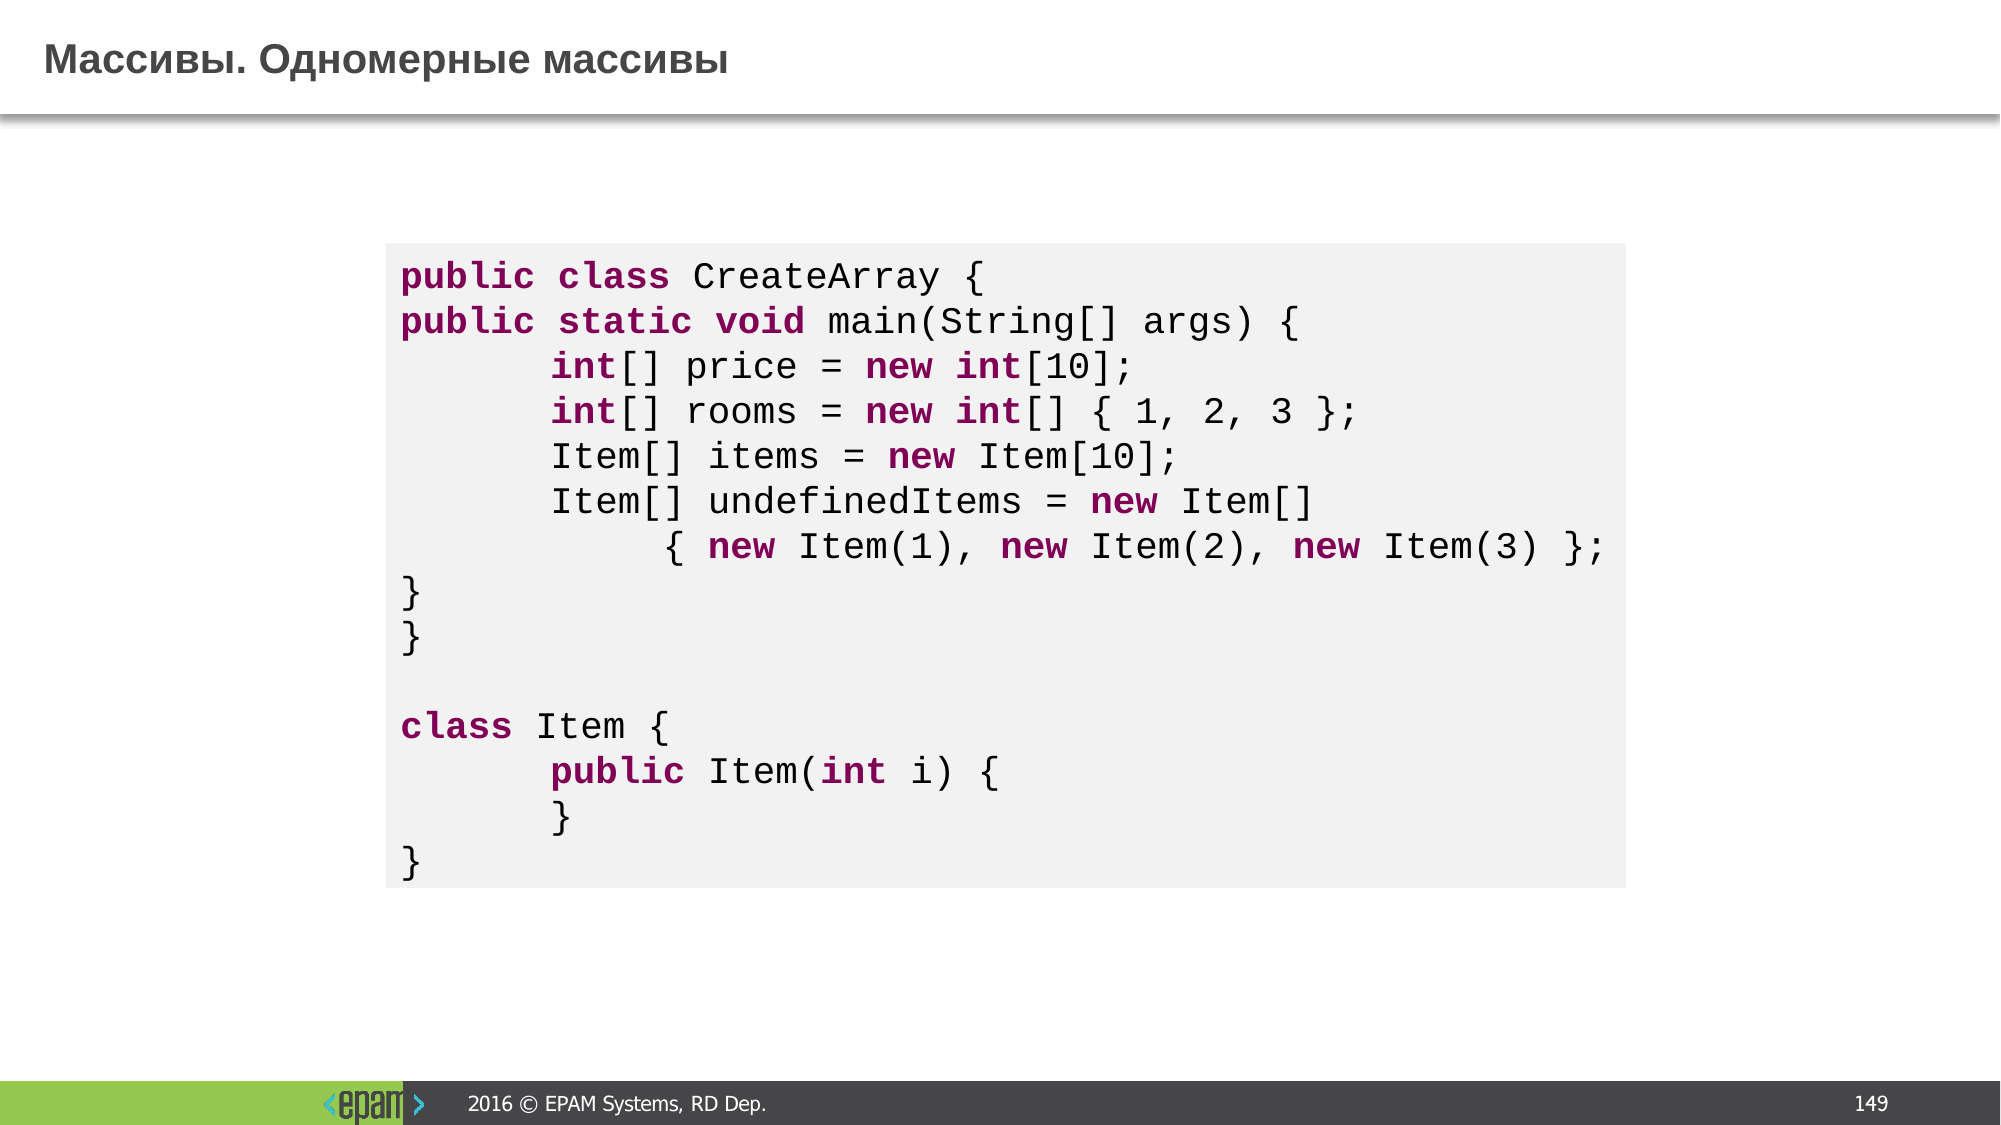

# Массивы. Одномерные массивы

public class CreateArray {
public static void main(String[] args) {
	int[] price = new int[10];
	int[] rooms = new int[] { 1, 2, 3 };
	Item[] items = new Item[10];
	Item[] undefinedItems = new Item[]
	     { new Item(1), new Item(2), new Item(3) };
}
}

class Item {
	public Item(int i) {
	}
}
2016 © EPAM Systems, RD Dep.
149